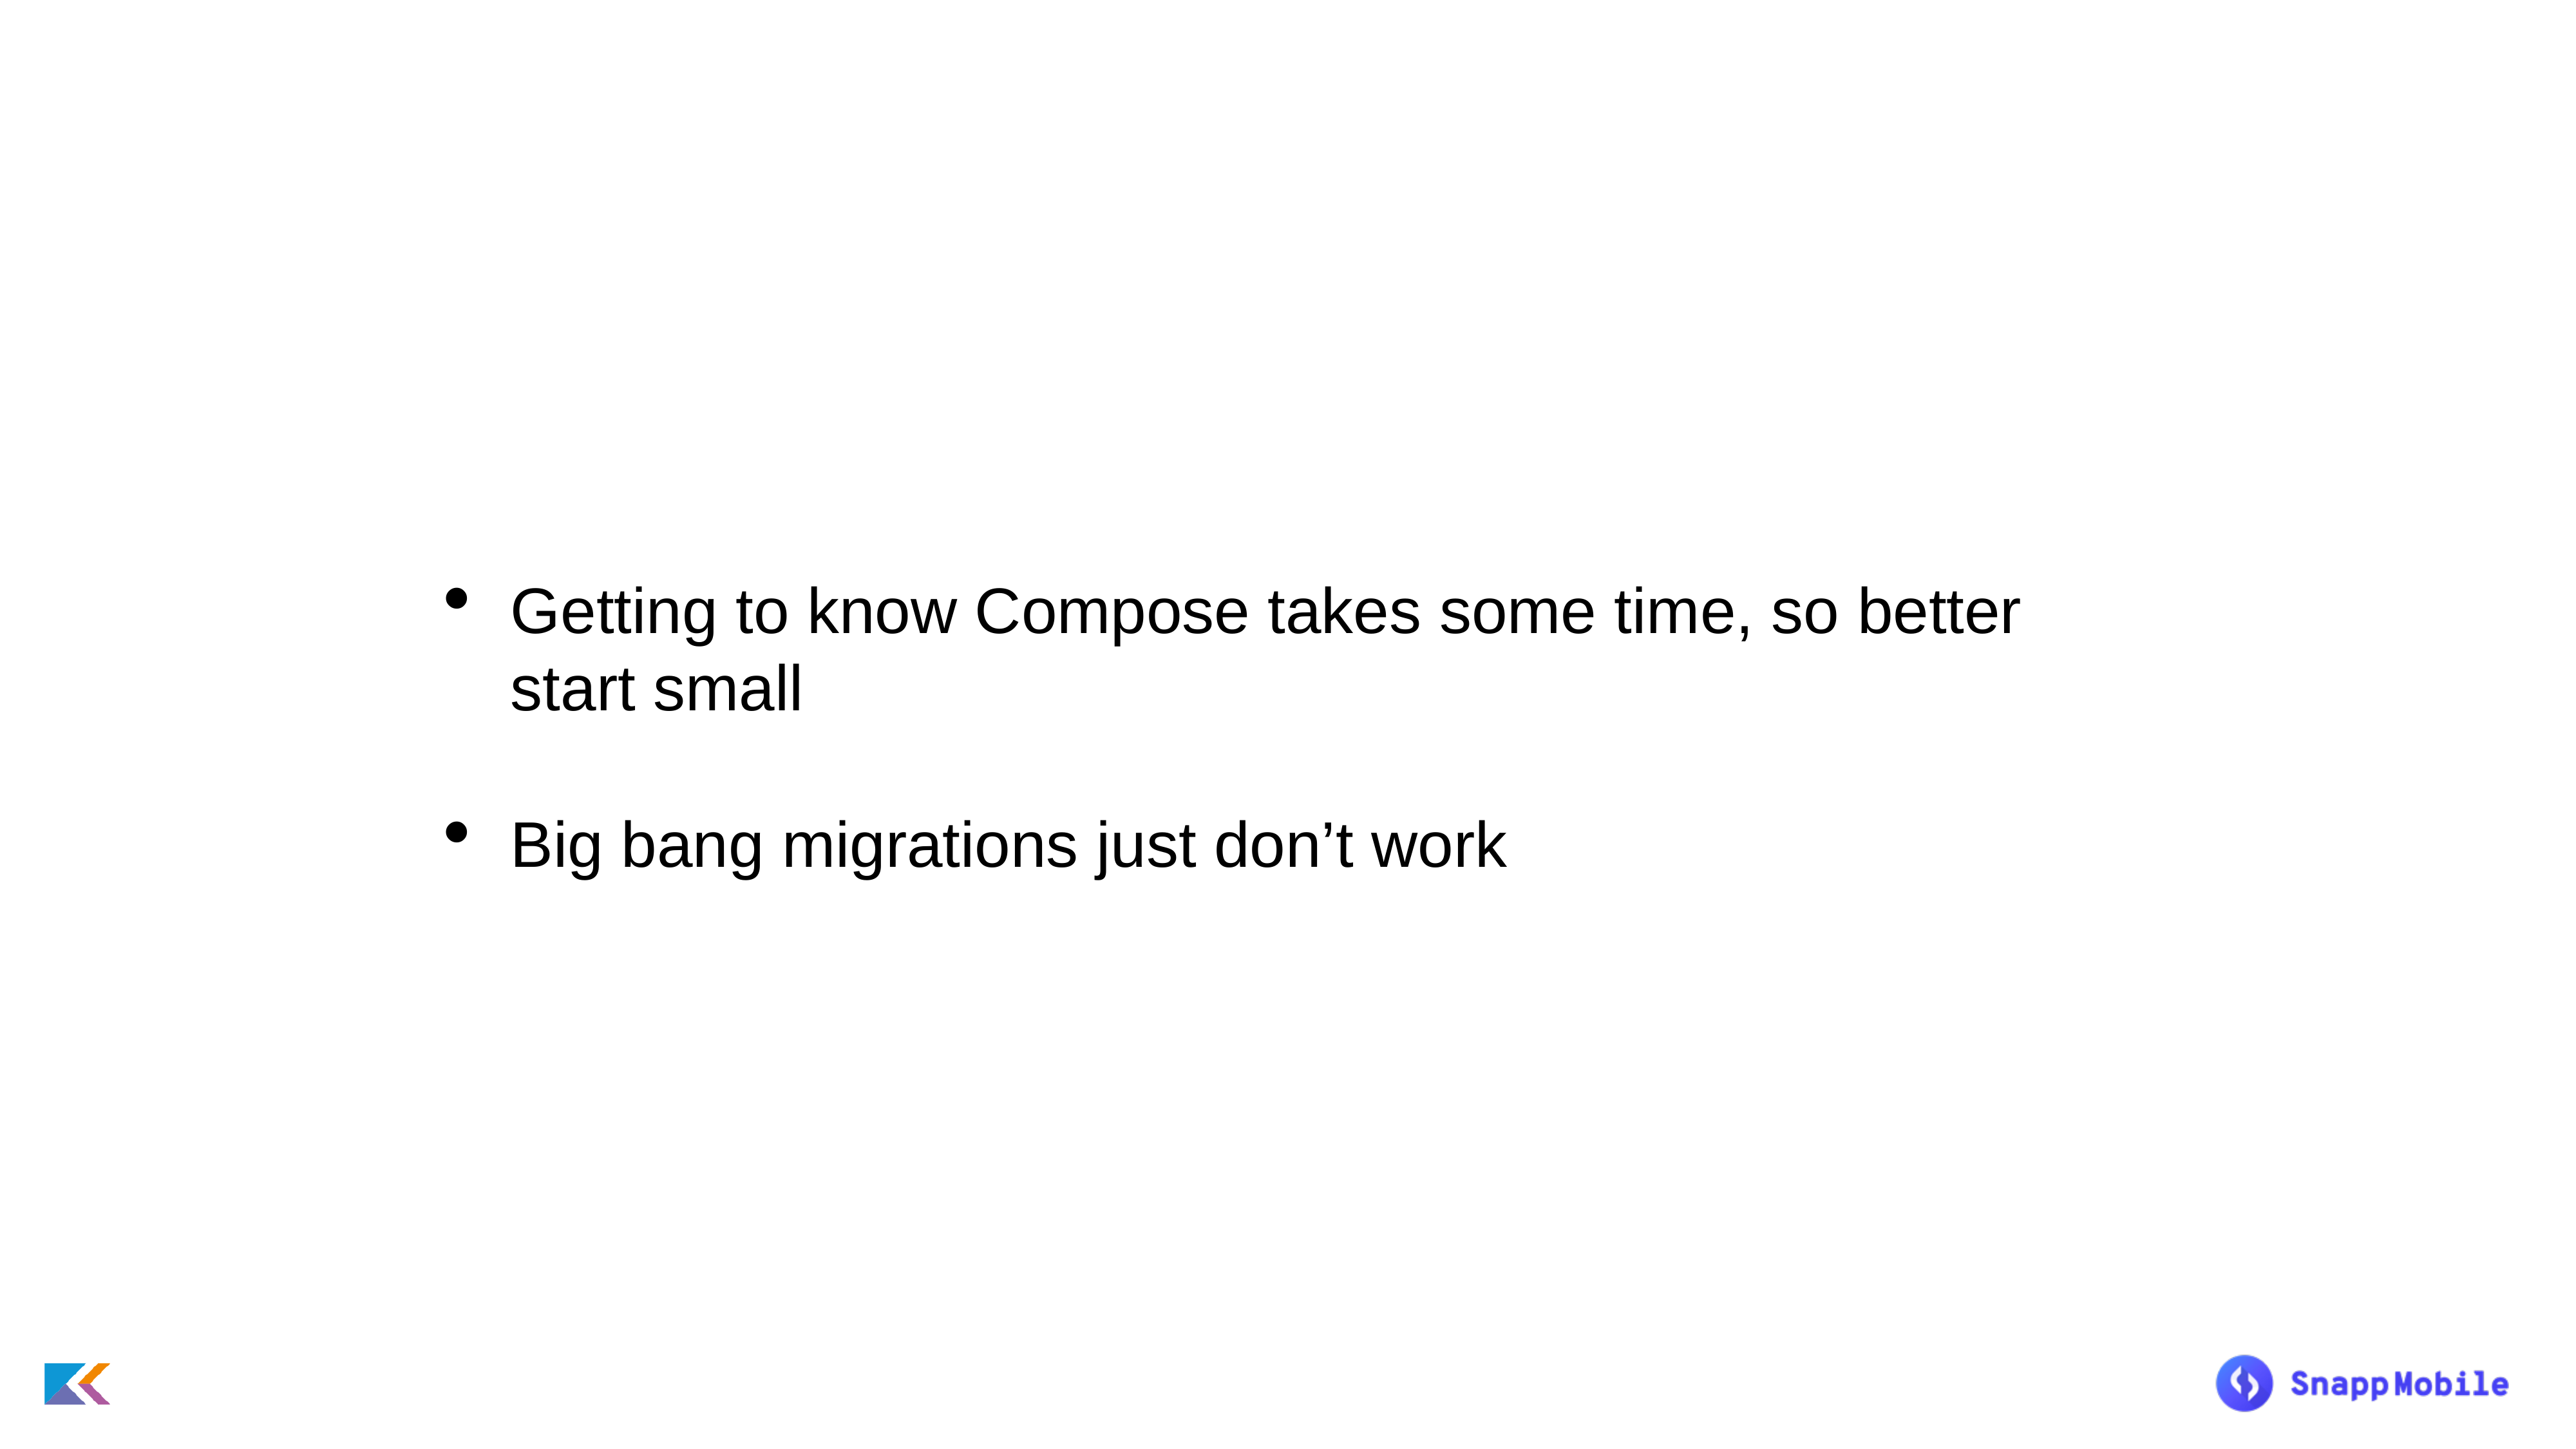

Getting to know Compose takes some time, so better start small
Big bang migrations just don’t work